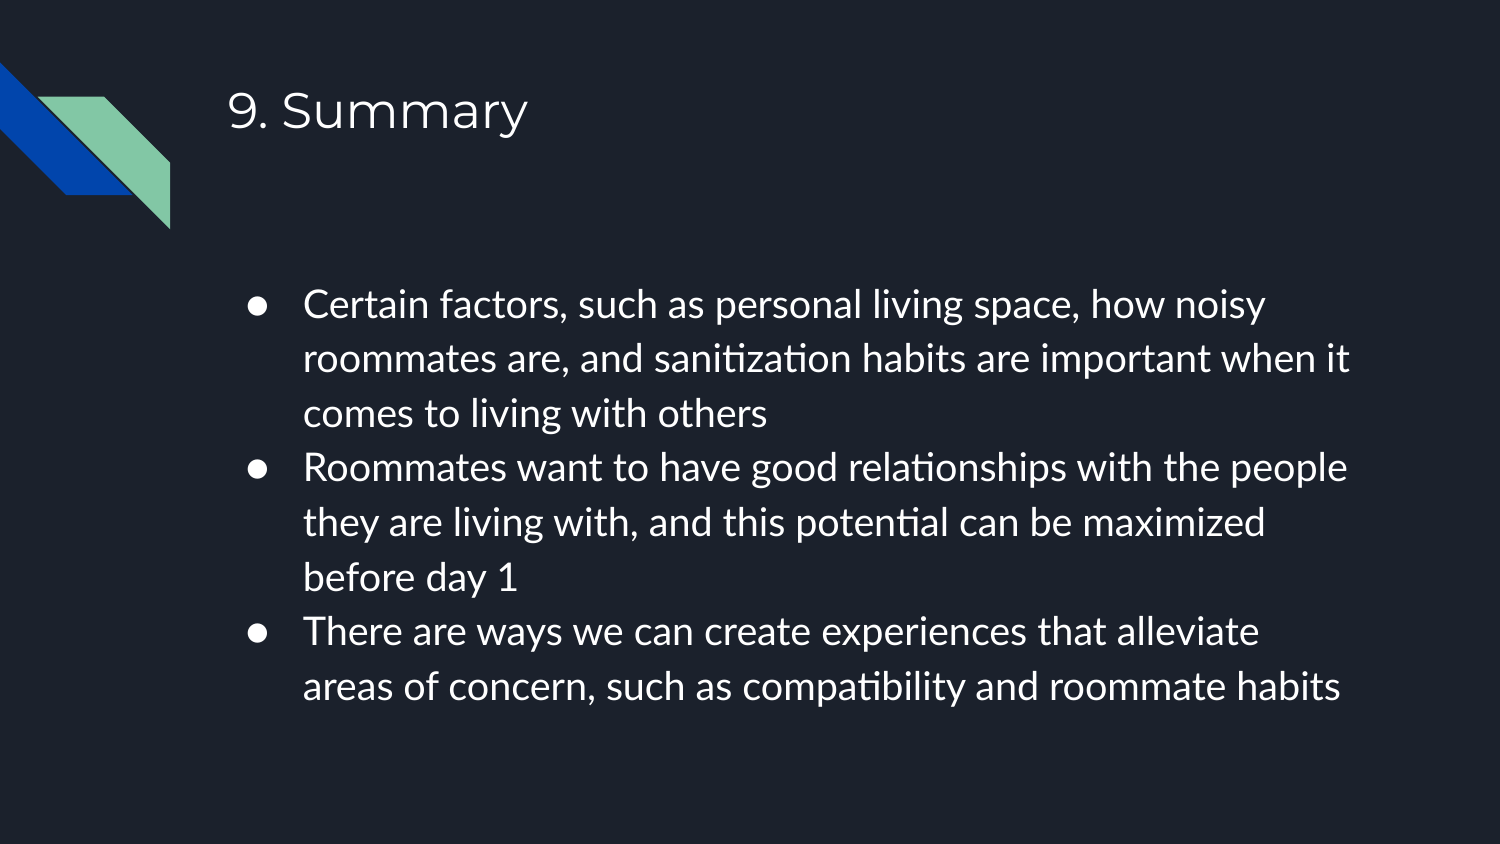

# 9. Summary
Certain factors, such as personal living space, how noisy roommates are, and sanitization habits are important when it comes to living with others
Roommates want to have good relationships with the people they are living with, and this potential can be maximized before day 1
There are ways we can create experiences that alleviate areas of concern, such as compatibility and roommate habits